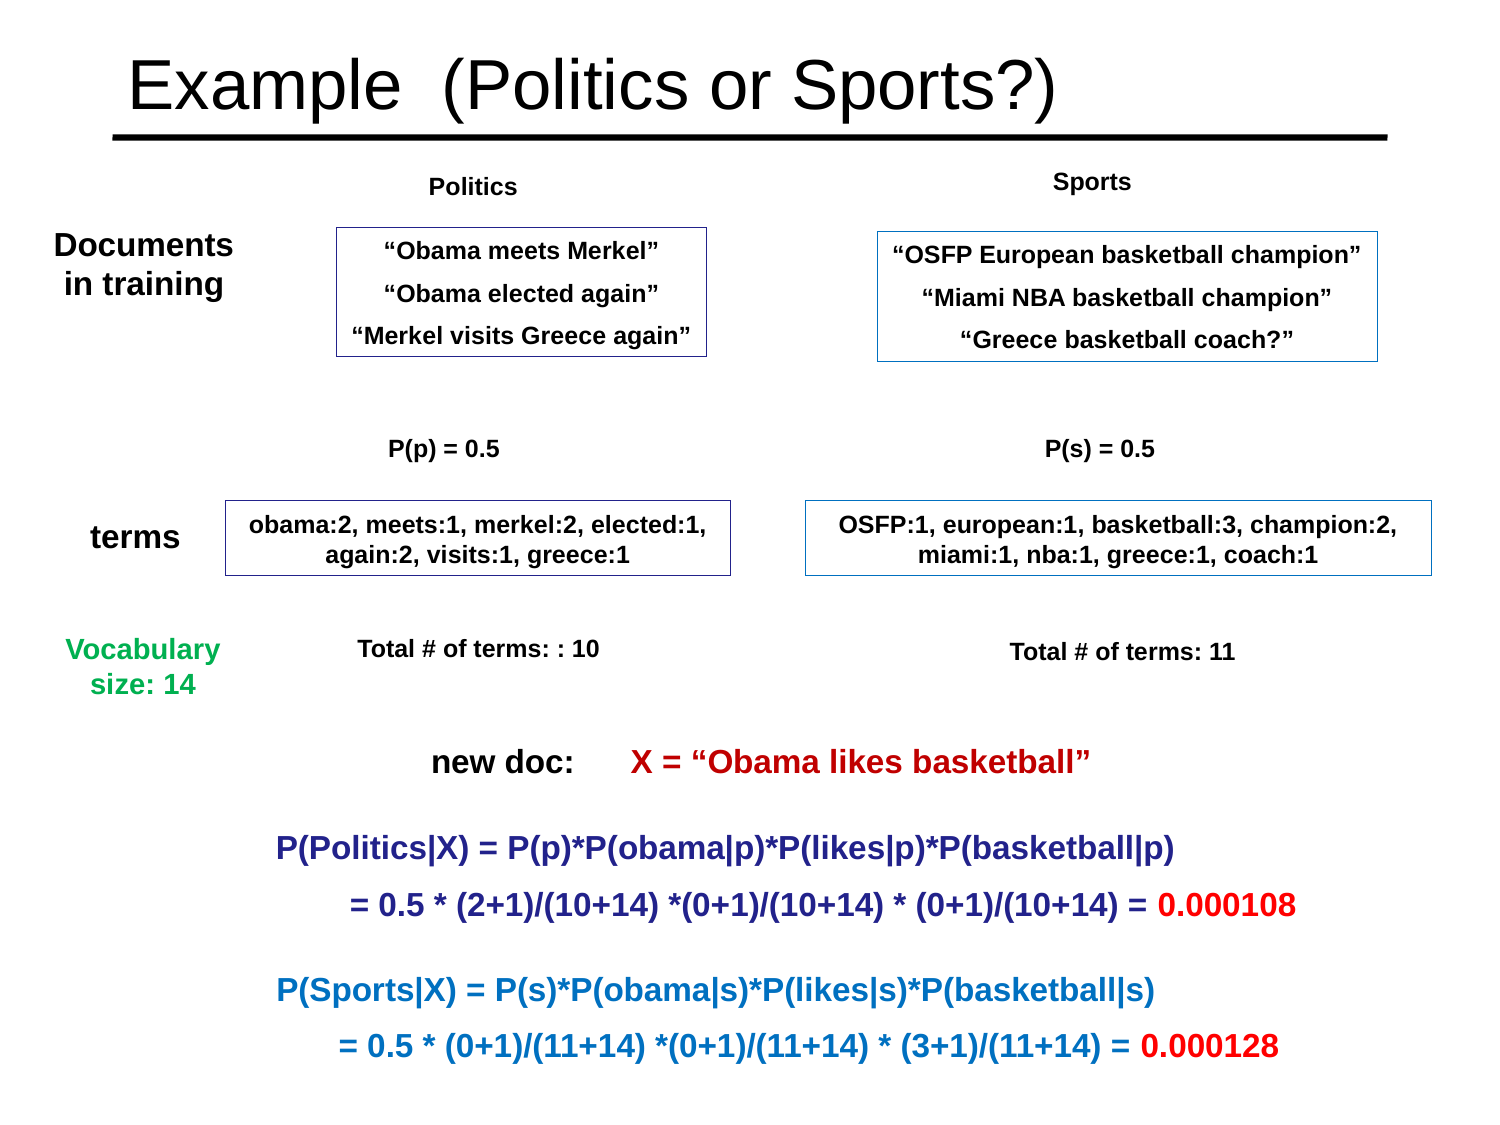

# Example  (Politics or Sports?)
Sports
Politics
Documents in training
“Obama meets Merkel”
“Obama elected again”
“Merkel visits Greece again”
“OSFP European basketball champion”
“Miami NBA basketball champion”
“Greece basketball coach?”
P(p) = 0.5
P(s) = 0.5
obama:2, meets:1, merkel:2, elected:1, again:2, visits:1, greece:1
OSFP:1, european:1, basketball:3, champion:2, miami:1, nba:1, greece:1, coach:1
 terms
Vocabulary size: 14
Total # of terms: : 10
Total # of terms: 11
new doc:
X = “Obama likes basketball”
P(Politics|X) = P(p)*P(obama|p)*P(likes|p)*P(basketball|p)
                     = 0.5 * (2+1)/(10+14) *(0+1)/(10+14) * (0+1)/(10+14) = 0.000108
P(Sports|X) = P(s)*P(obama|s)*P(likes|s)*P(basketball|s)
                     = 0.5 * (0+1)/(11+14) *(0+1)/(11+14) * (3+1)/(11+14) = 0.000128